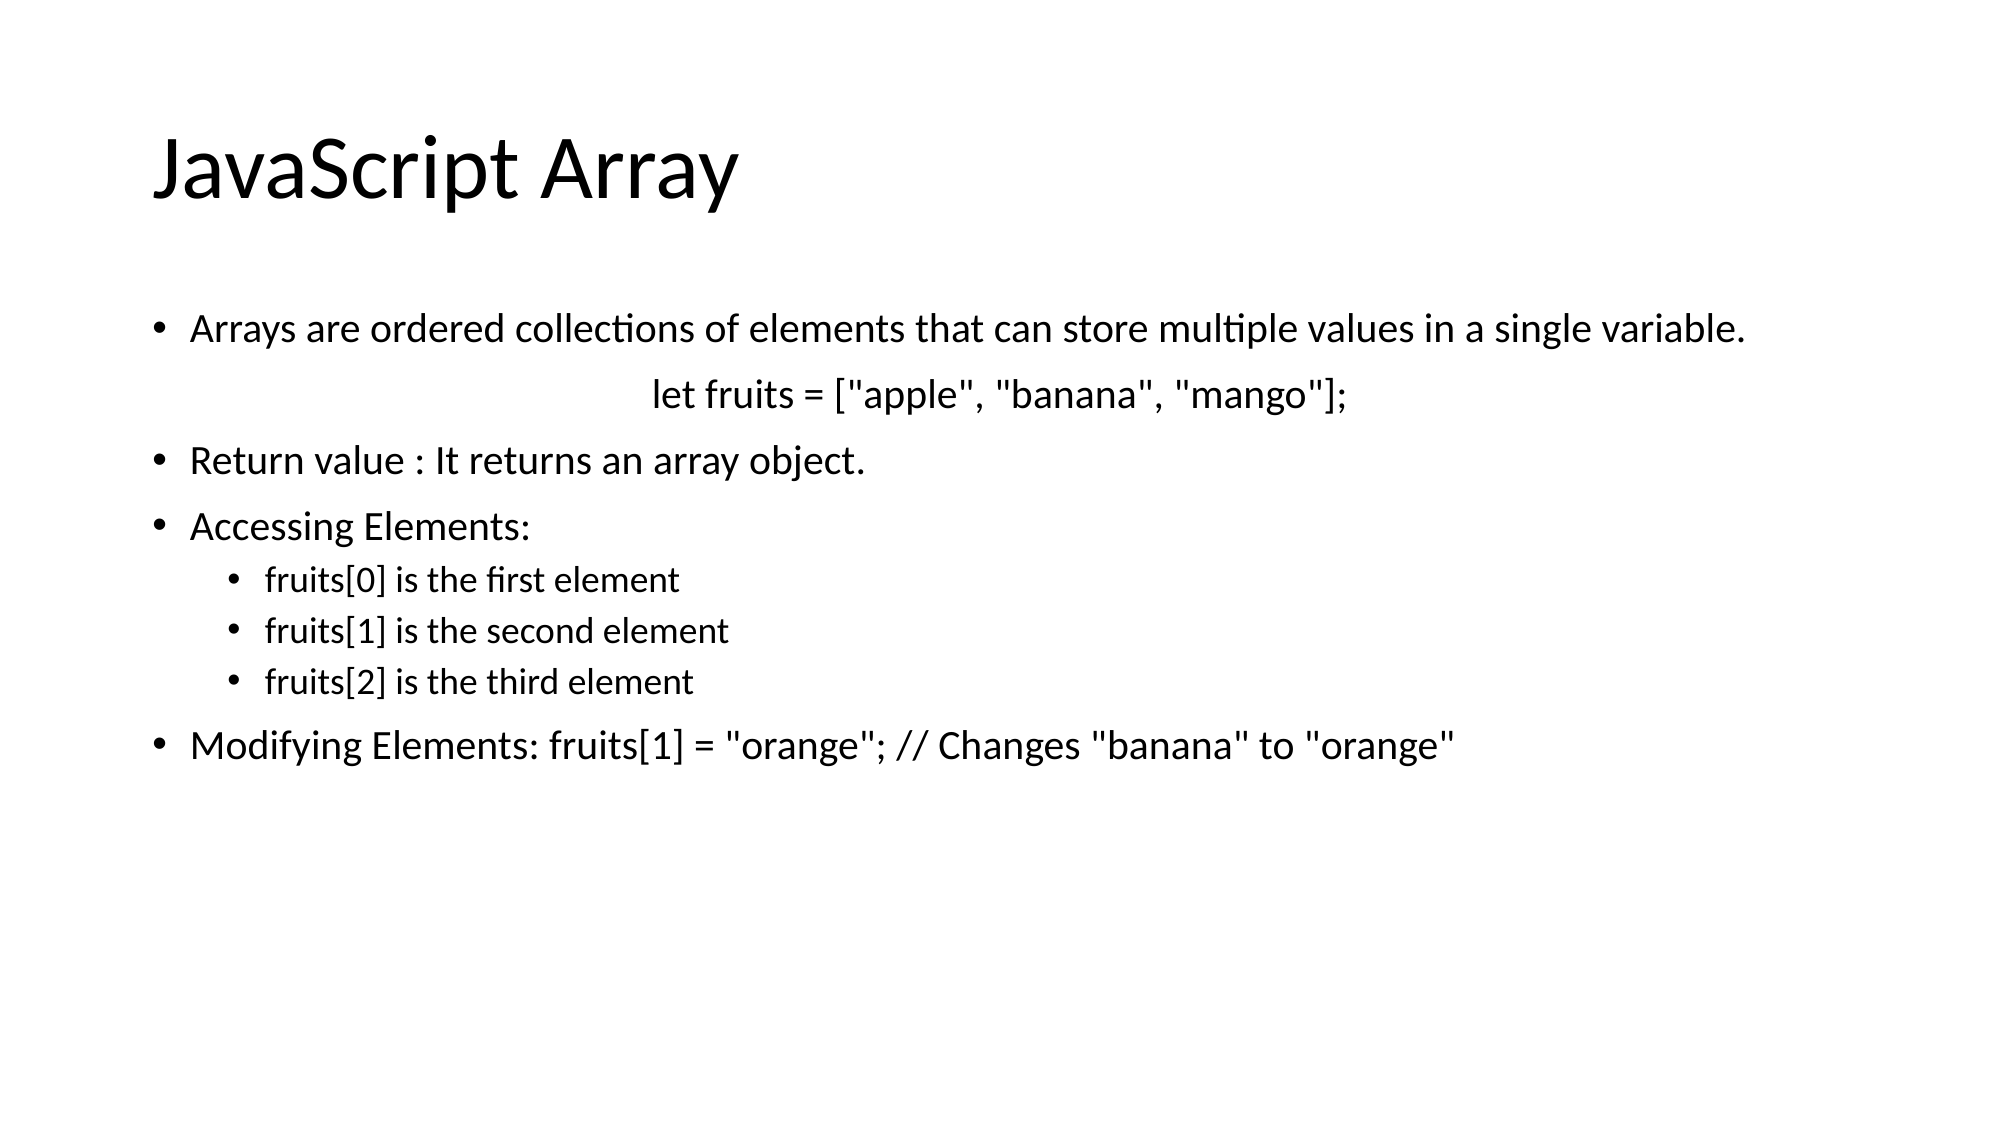

# JavaScript Array
Arrays are ordered collections of elements that can store multiple values in a single variable.
let fruits = ["apple", "banana", "mango"];
Return value : It returns an array object.
Accessing Elements:
fruits[0] is the first element
fruits[1] is the second element
fruits[2] is the third element
Modifying Elements: fruits[1] = "orange"; // Changes "banana" to "orange"